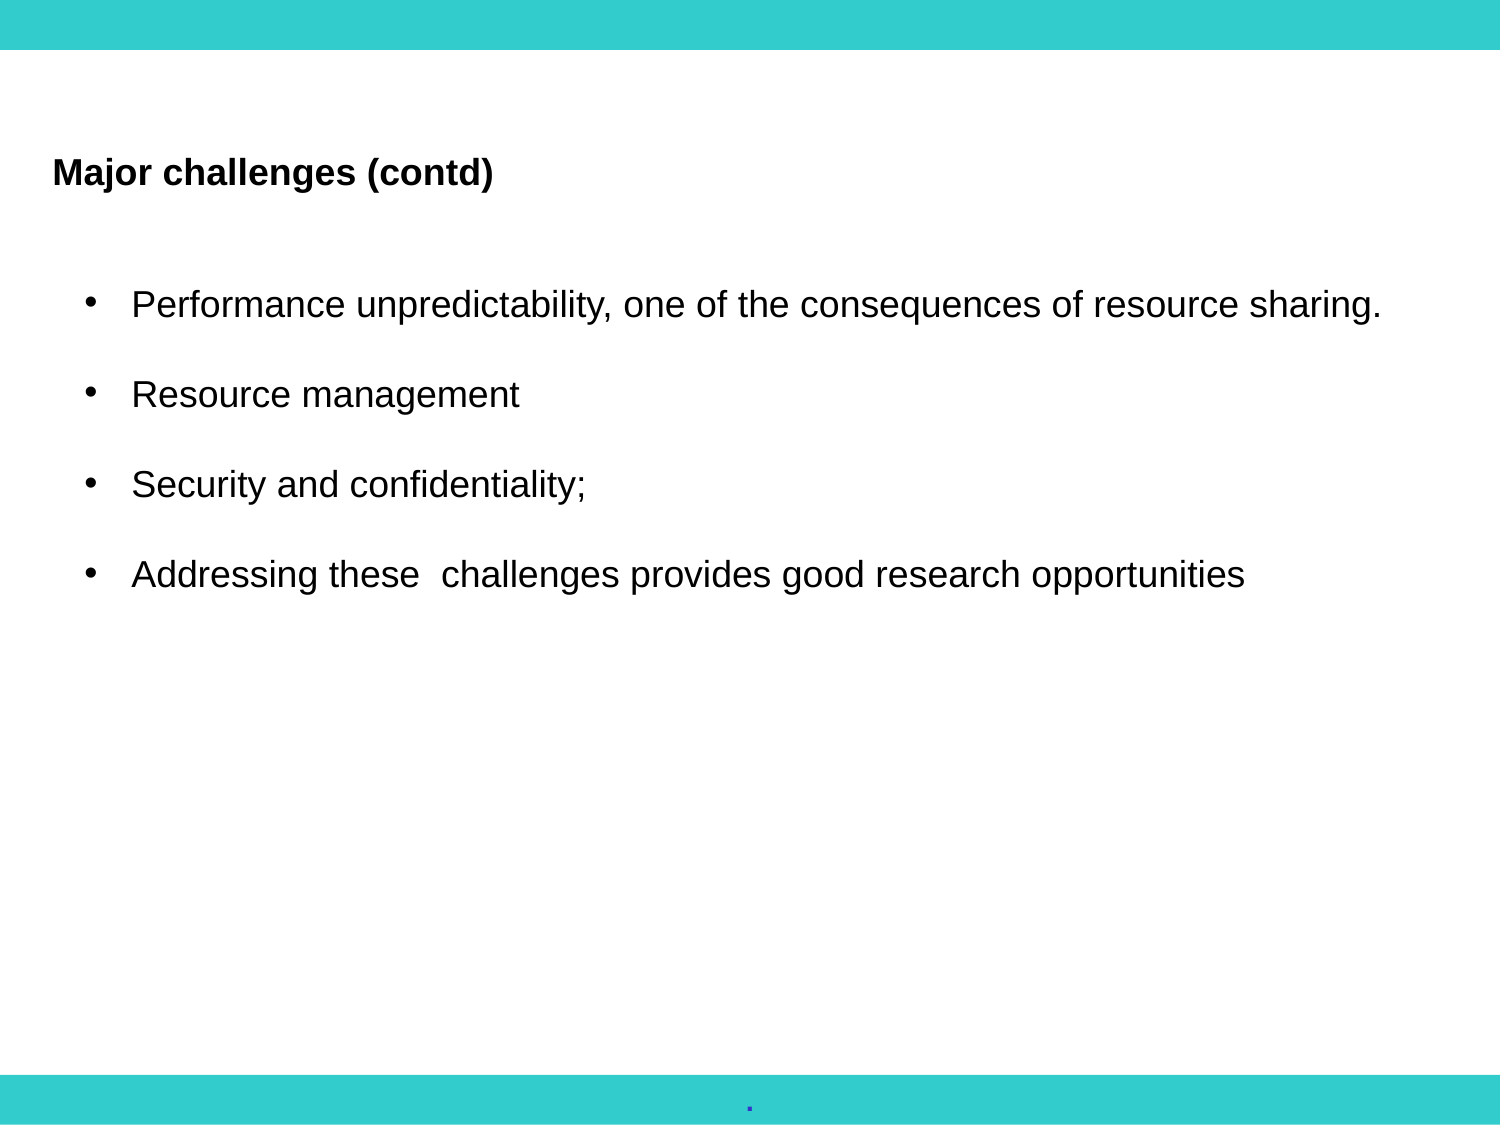

Major challenges (contd)

Performance unpredictability, one of the consequences of resource sharing.

Resource management

Security and confidentiality;

Addressing these  challenges provides good research opportunities
.